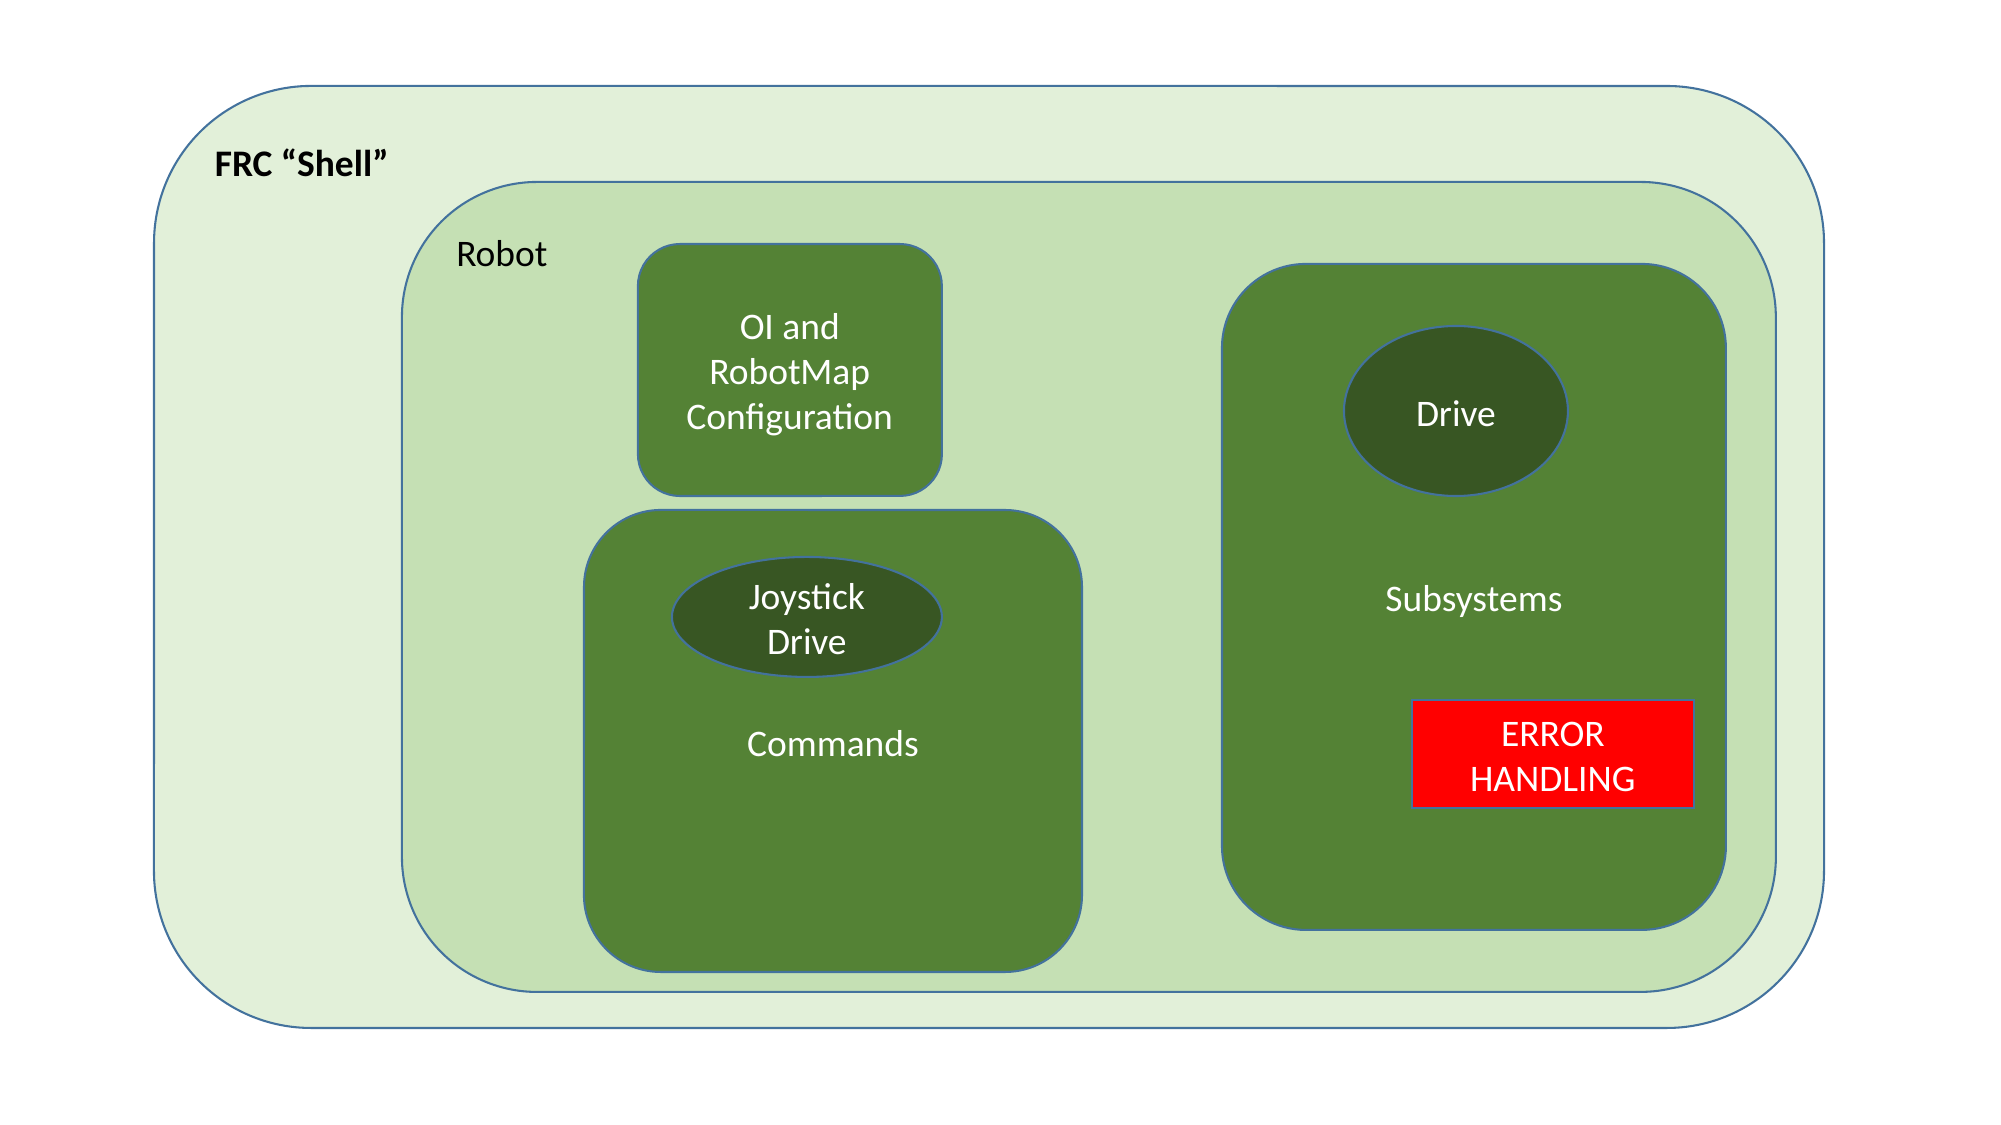

FRC “Shell”
Robot
OI and RobotMap
Configuration
Subsystems
Drive
Commands
Joystick Drive
ERROR HANDLING